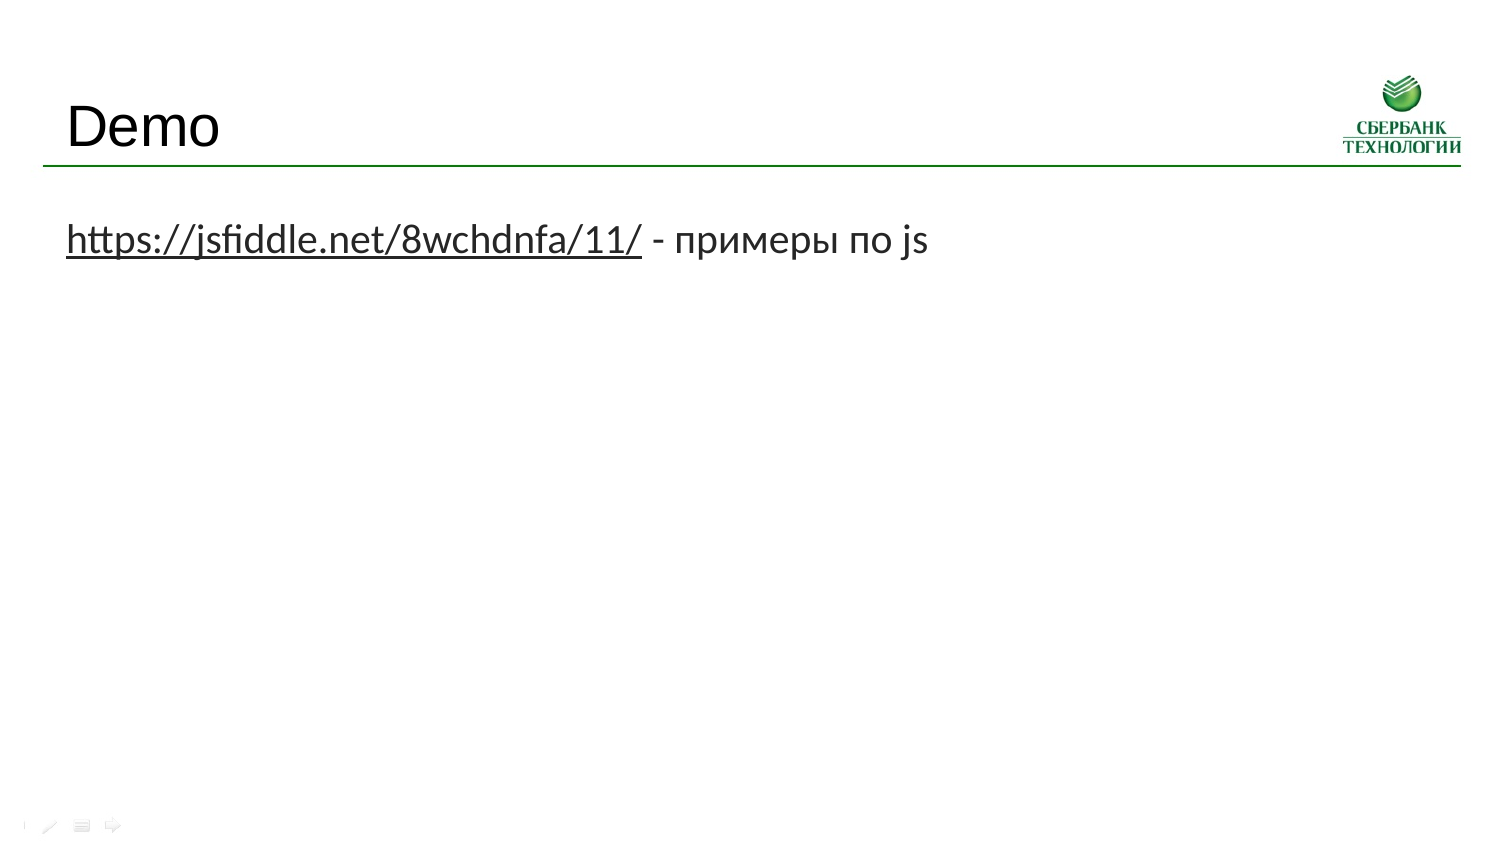

# Demo
https://jsfiddle.net/8wchdnfa/11/ - примеры по js